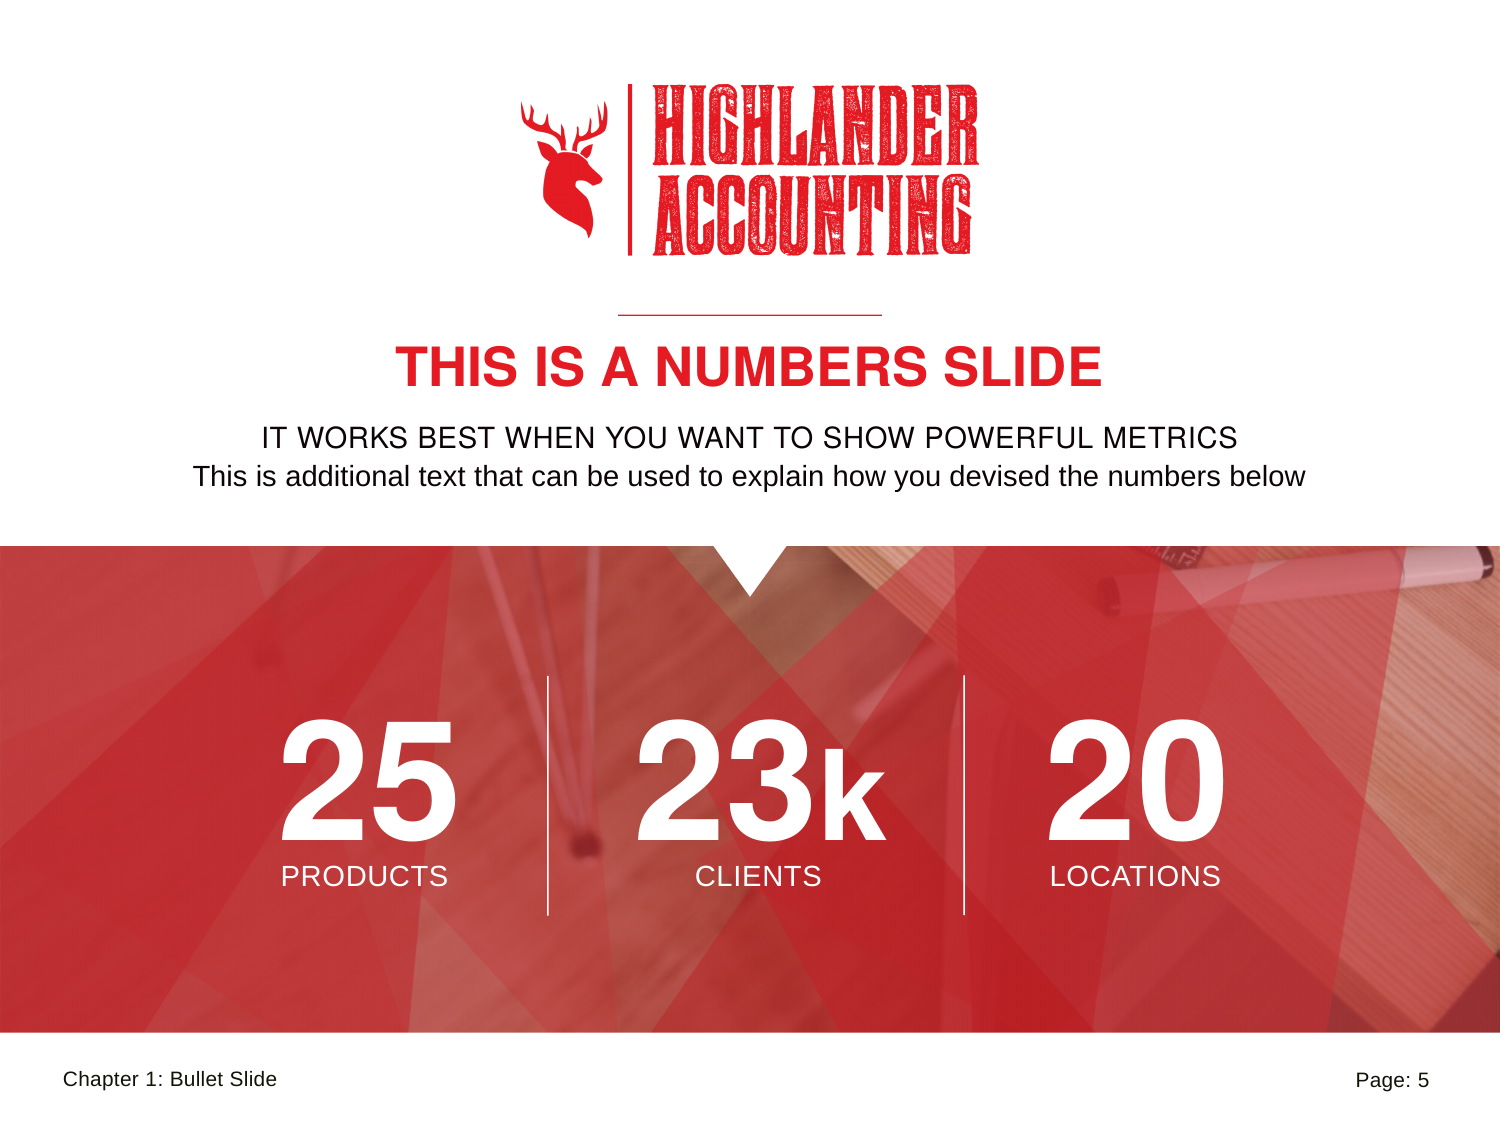

# THIS IS A NUMBERS SLIDE
IT WORKS BEST WHEN YOU WANT TO SHOW POWERFUL METRICS

This is additional text that can be used to explain how you devised the numbers below
25
23k
20

PRODUCTS
CLIENTS
LOCATIONS
Chapter 1: Bullet Slide
Page: 5